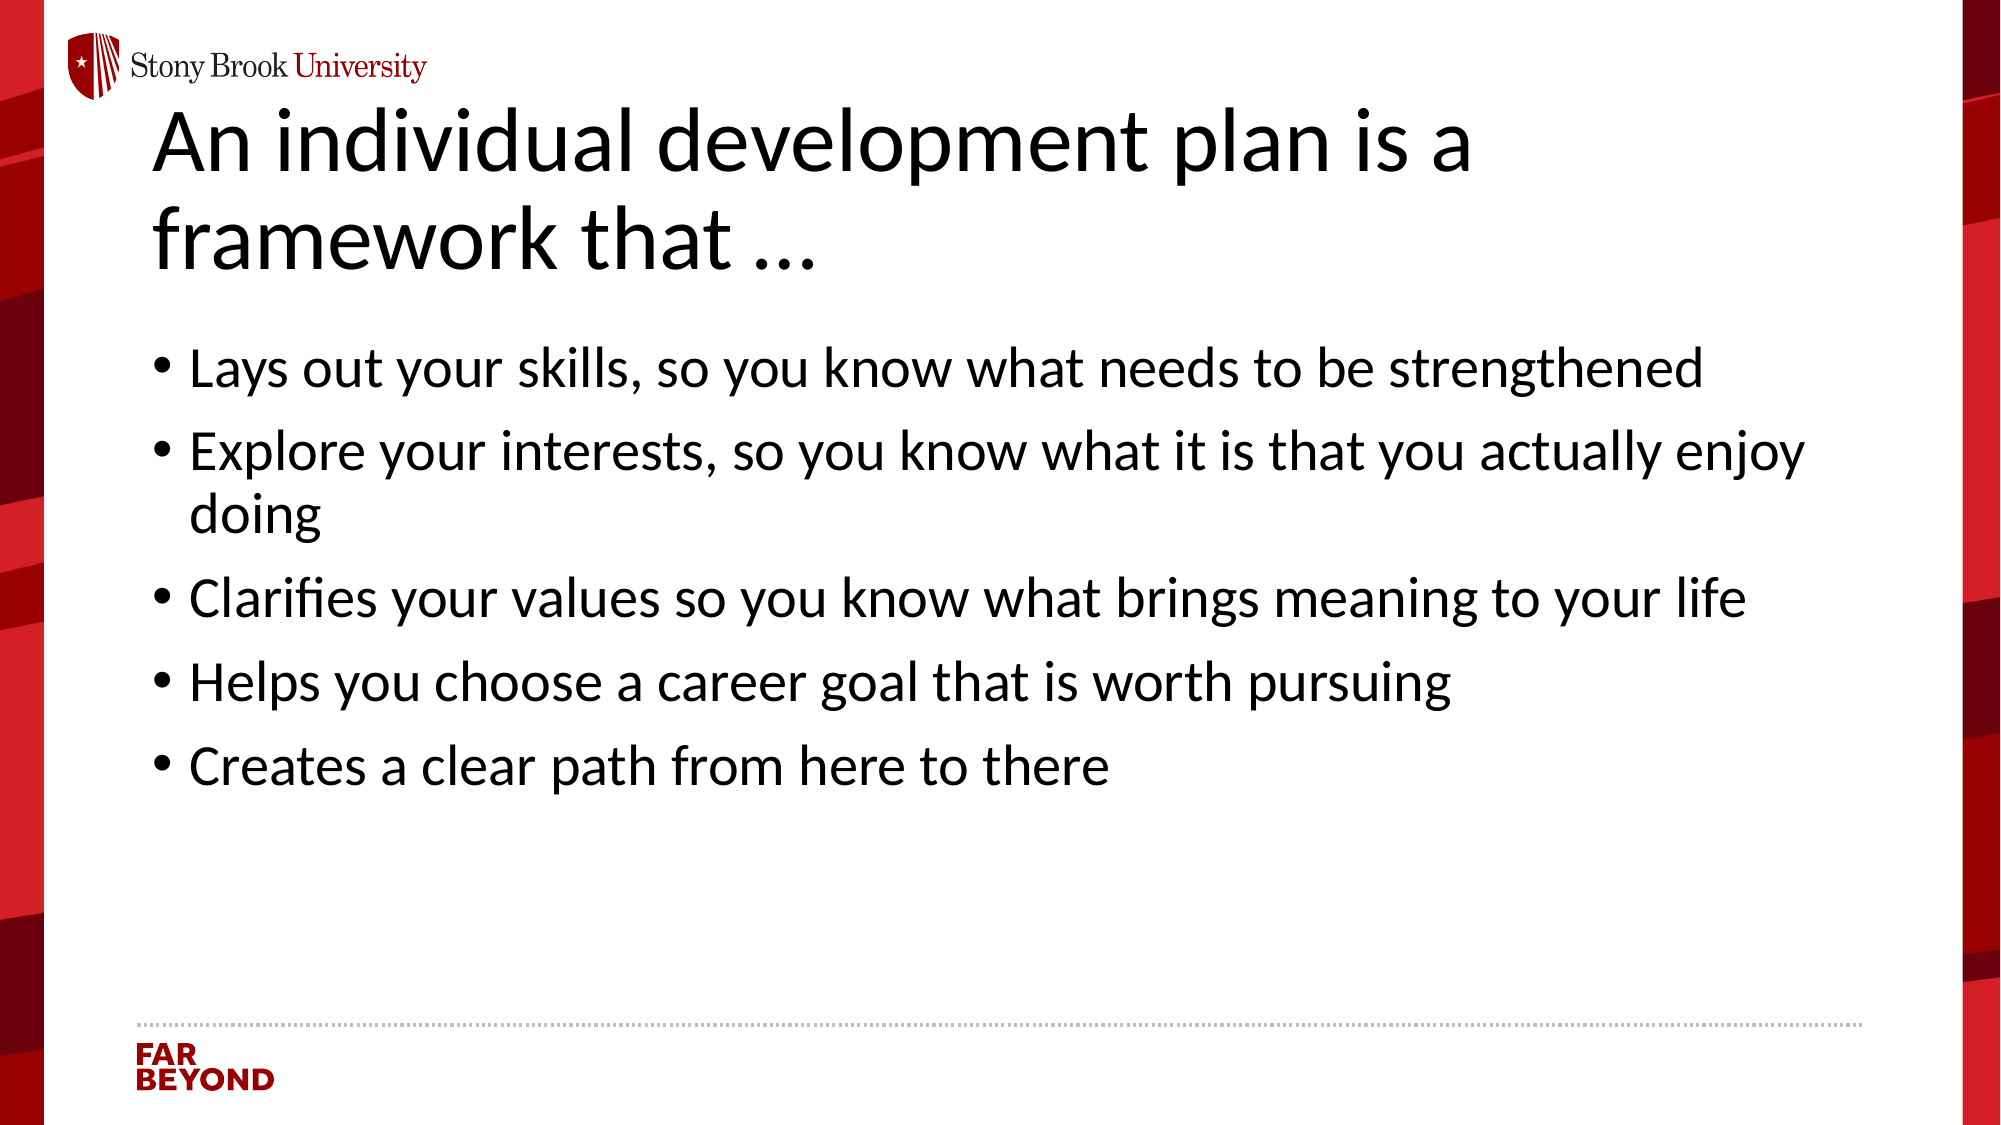

# An individual development plan is a framework that …
Lays out your skills, so you know what needs to be strengthened
Explore your interests, so you know what it is that you actually enjoy doing
Clarifies your values so you know what brings meaning to your life
Helps you choose a career goal that is worth pursuing
Creates a clear path from here to there